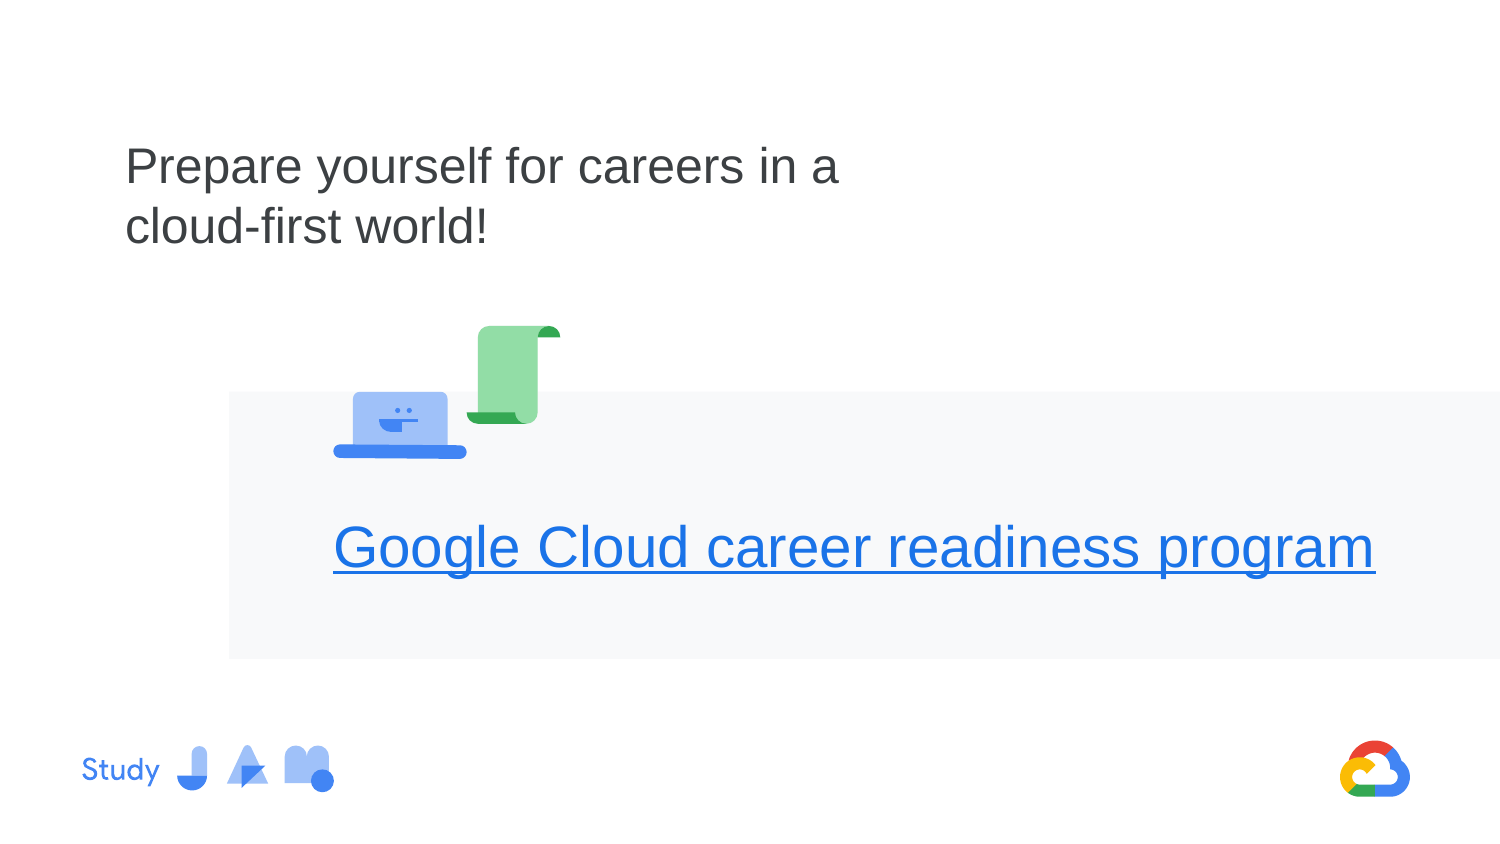

# Prepare yourself for careers in a cloud-first world!

Google Cloud career readiness program